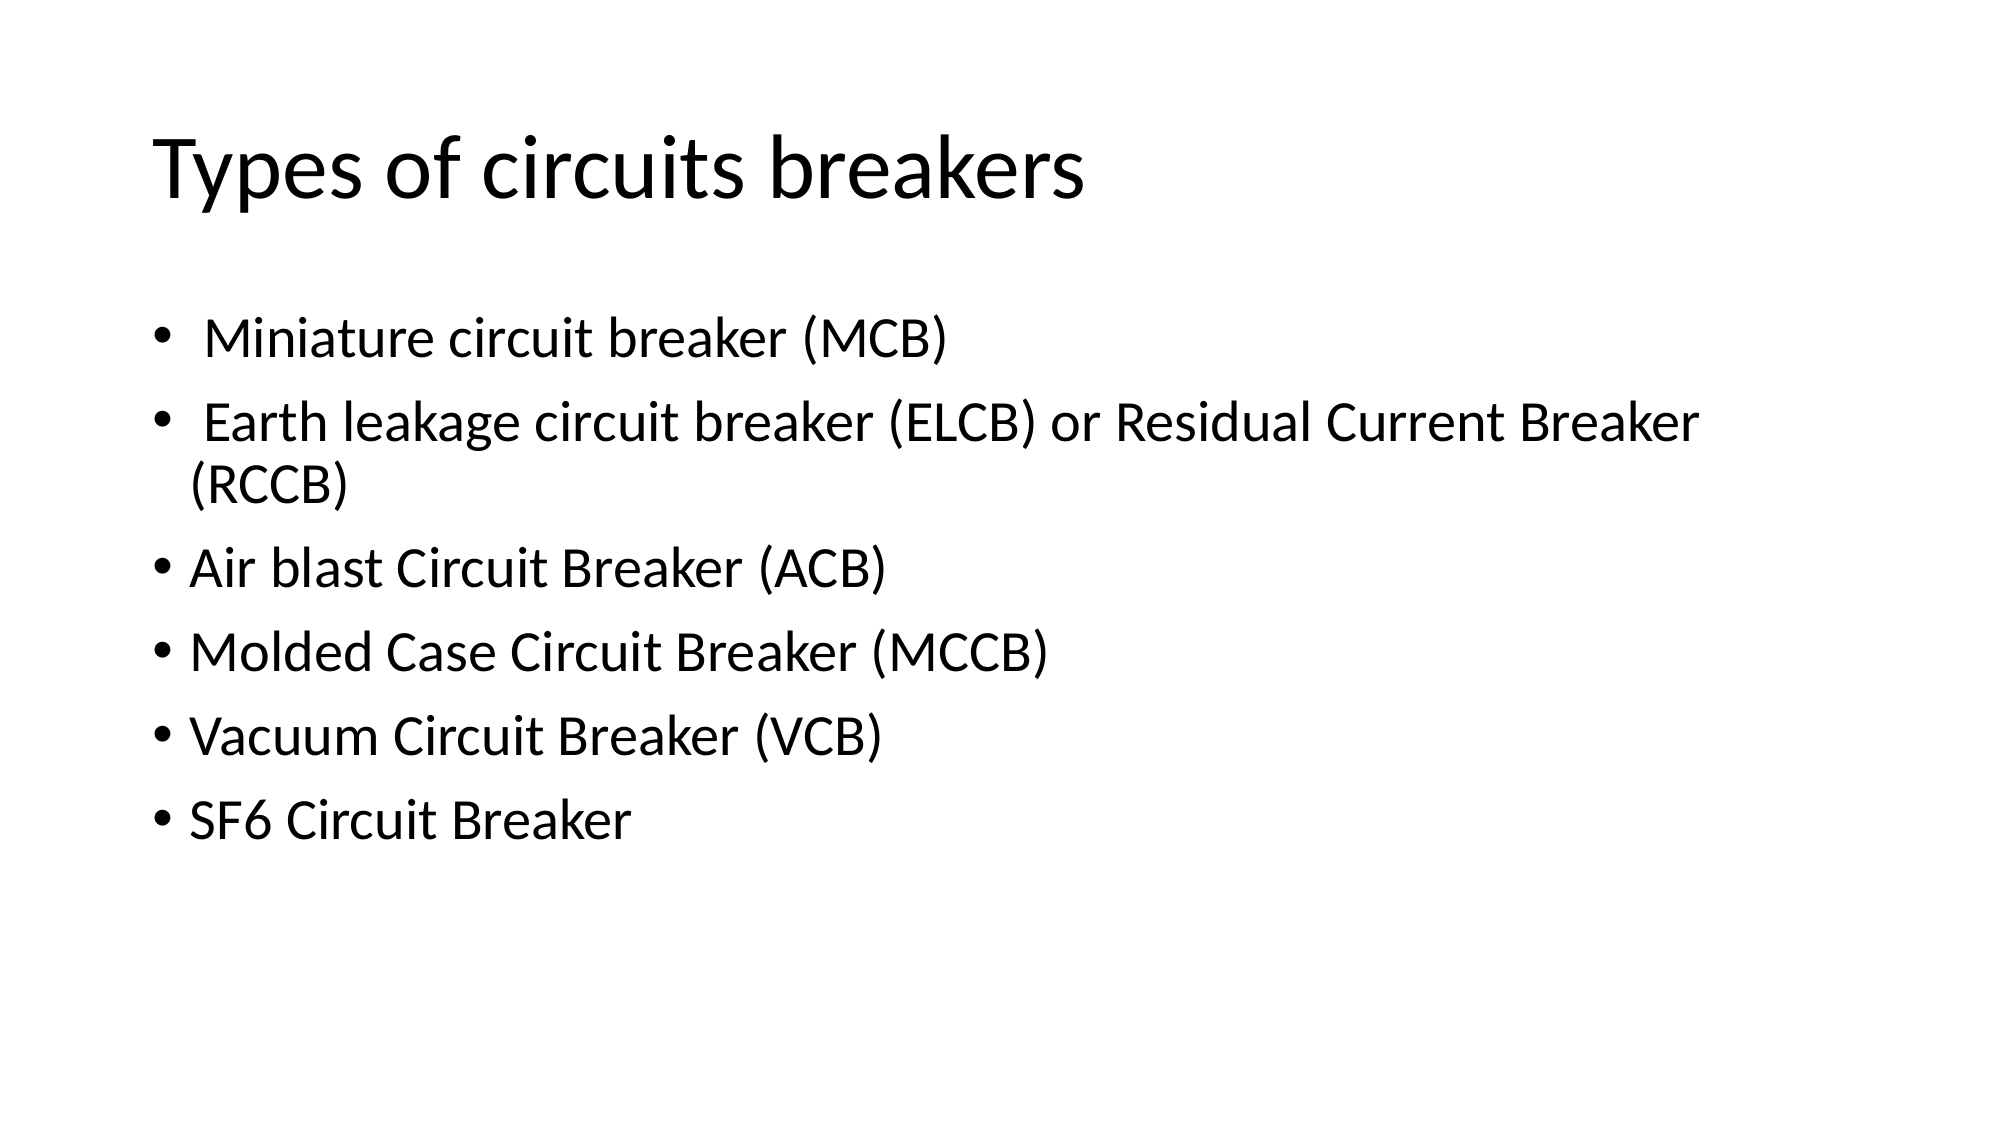

# Types of circuits breakers
 Miniature circuit breaker (MCB)
 Earth leakage circuit breaker (ELCB) or Residual Current Breaker (RCCB)
Air blast Circuit Breaker (ACB)
Molded Case Circuit Breaker (MCCB)
Vacuum Circuit Breaker (VCB)
SF6 Circuit Breaker